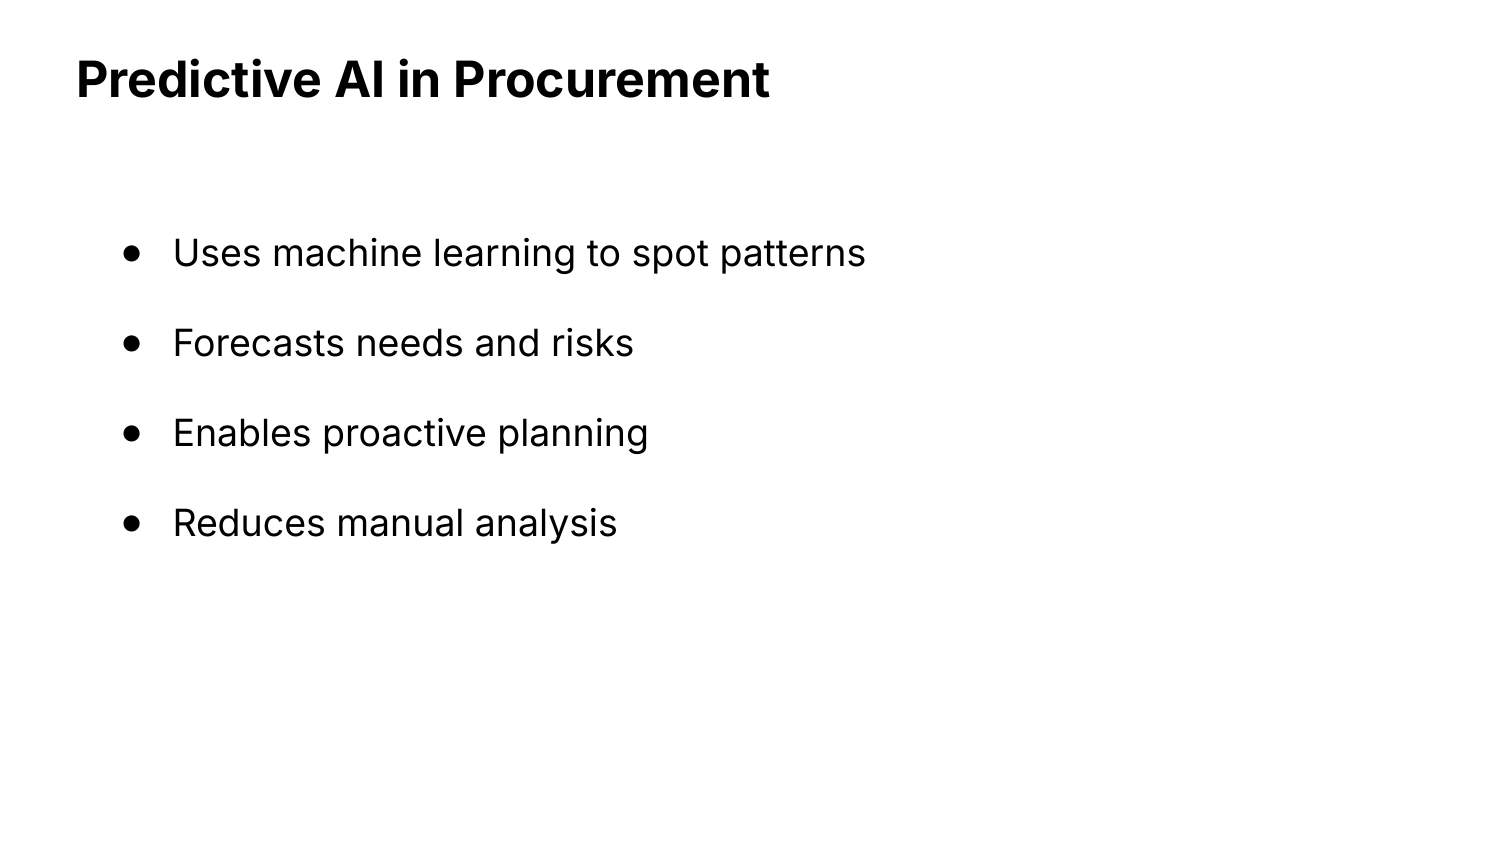

Predictive AI in Procurement

Uses machine learning to spot patterns
Forecasts needs and risks
Enables proactive planning
Reduces manual analysis